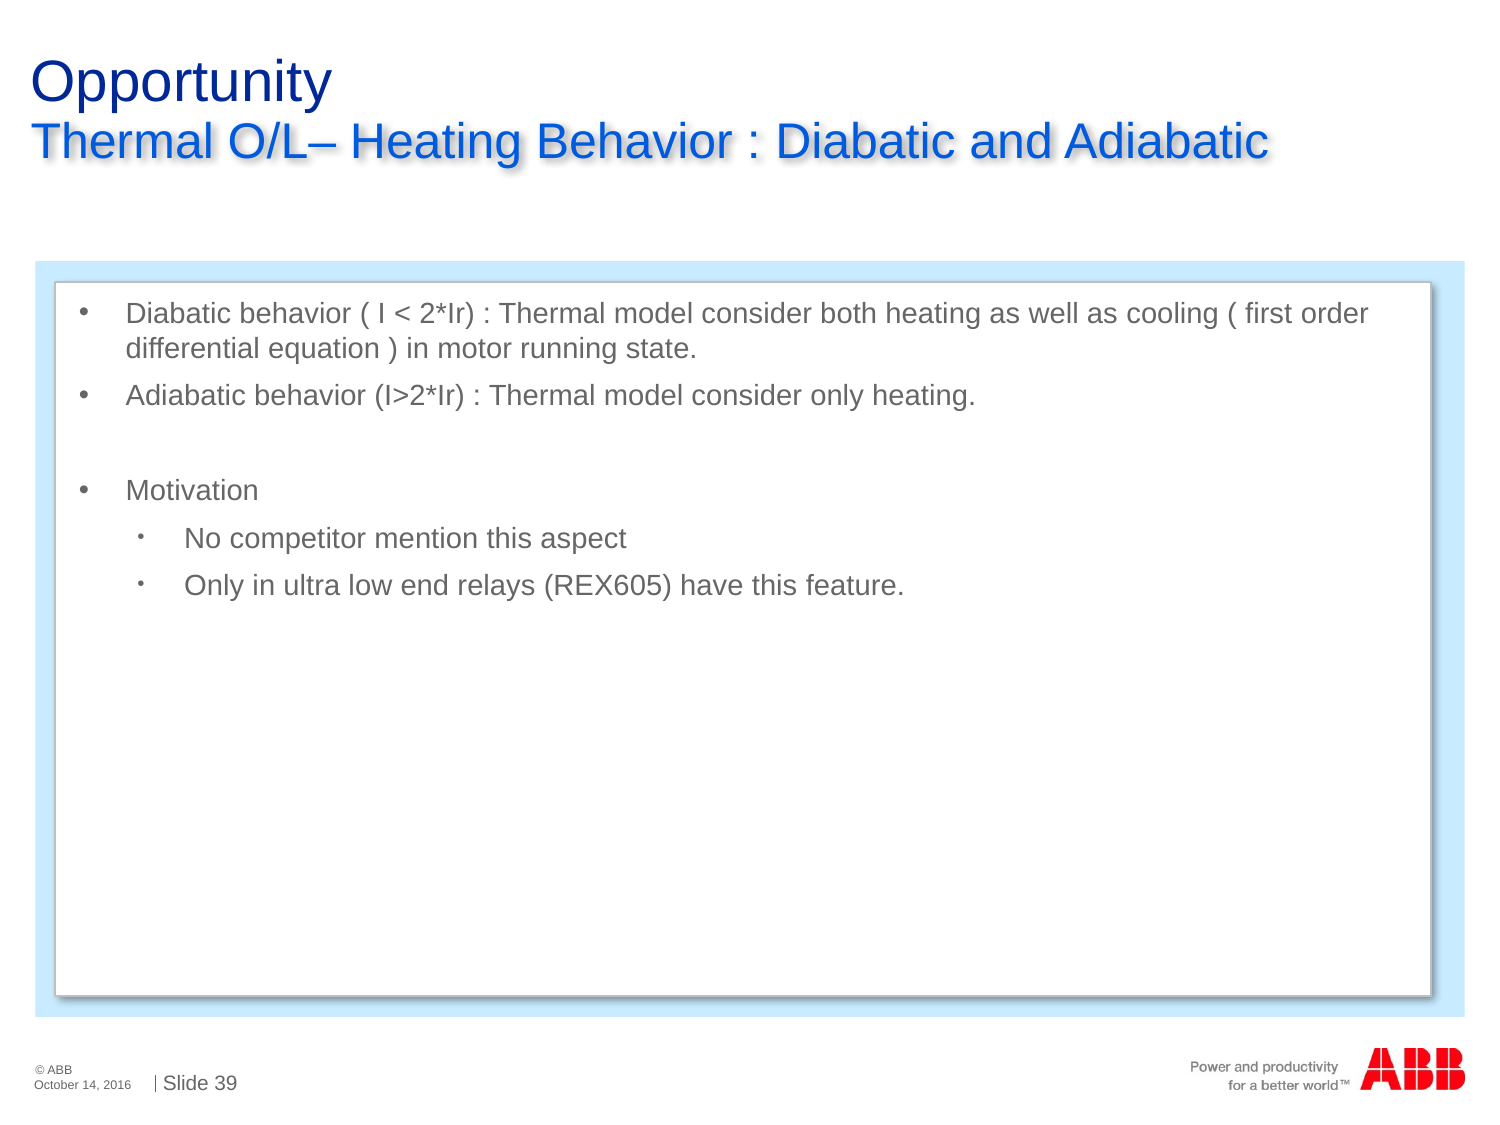

# Opportunity
Thermal O/L– Heating Behavior : Diabatic and Adiabatic

Diabatic behavior ( I < 2*Ir) : Thermal model consider both heating as well as cooling ( first order differential equation ) in motor running state.
Adiabatic behavior (I>2*Ir) : Thermal model consider only heating.

Motivation
No competitor mention this aspect
Only in ultra low end relays (REX605) have this feature.
39

October 14, 2016